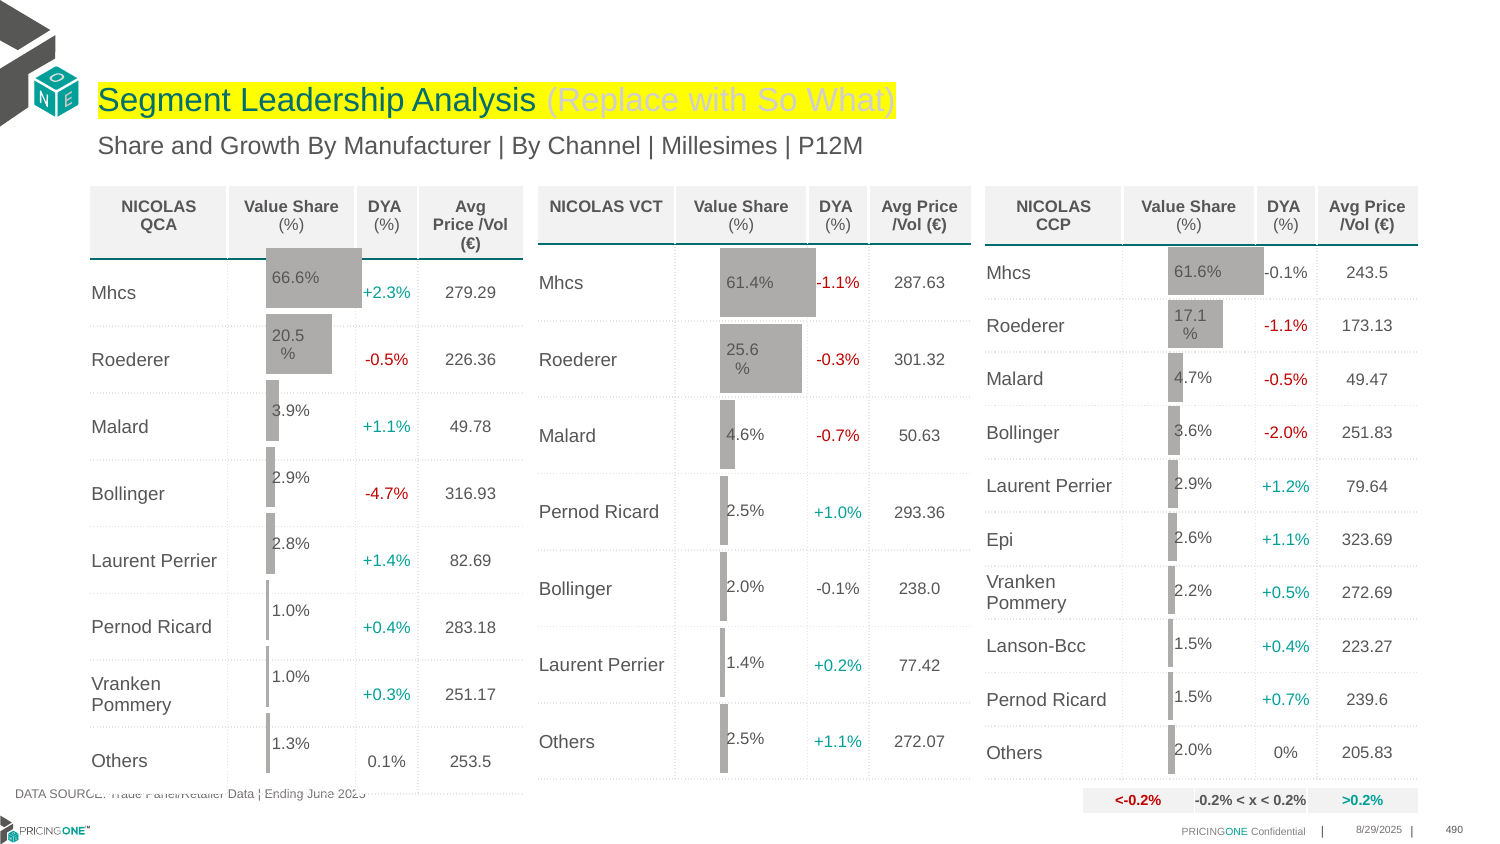

# Segment Leadership Analysis (Replace with So What)
Share and Growth By Manufacturer | By Channel | Millesimes | P12M
| NICOLAS VCT | Value Share (%) | DYA (%) | Avg Price /Vol (€) |
| --- | --- | --- | --- |
| Mhcs |  | -1.1% | 287.63 |
| Roederer |  | -0.3% | 301.32 |
| Malard |  | -0.7% | 50.63 |
| Pernod Ricard |  | +1.0% | 293.36 |
| Bollinger |  | -0.1% | 238.0 |
| Laurent Perrier |  | +0.2% | 77.42 |
| Others |  | +1.1% | 272.07 |
| NICOLAS QCA | Value Share (%) | DYA (%) | Avg Price /Vol (€) |
| --- | --- | --- | --- |
| Mhcs |  | +2.3% | 279.29 |
| Roederer |  | -0.5% | 226.36 |
| Malard |  | +1.1% | 49.78 |
| Bollinger |  | -4.7% | 316.93 |
| Laurent Perrier |  | +1.4% | 82.69 |
| Pernod Ricard |  | +0.4% | 283.18 |
| Vranken Pommery |  | +0.3% | 251.17 |
| Others |  | 0.1% | 253.5 |
| NICOLAS CCP | Value Share (%) | DYA (%) | Avg Price /Vol (€) |
| --- | --- | --- | --- |
| Mhcs |  | -0.1% | 243.5 |
| Roederer |  | -1.1% | 173.13 |
| Malard |  | -0.5% | 49.47 |
| Bollinger |  | -2.0% | 251.83 |
| Laurent Perrier |  | +1.2% | 79.64 |
| Epi |  | +1.1% | 323.69 |
| Vranken Pommery |  | +0.5% | 272.69 |
| Lanson-Bcc |  | +0.4% | 223.27 |
| Pernod Ricard |  | +0.7% | 239.6 |
| Others |  | 0% | 205.83 |

### Chart

| Category | Millesimes | NICOLAS QCA |
|---|---|
|  | 0.6656193880804928 |

### Chart

| Category | Millesimes | NICOLAS VCT |
|---|---|
|  | 0.6141706973611706 |

### Chart

| Category | Millesimes | NICOLAS CCP |
|---|---|
|  | 0.6161916692765425 |
DATA SOURCE: Trade Panel/Retailer Data | Ending June 2025
| <-0.2% | -0.2% < x < 0.2% | >0.2% |
| --- | --- | --- |

8/29/2025
490